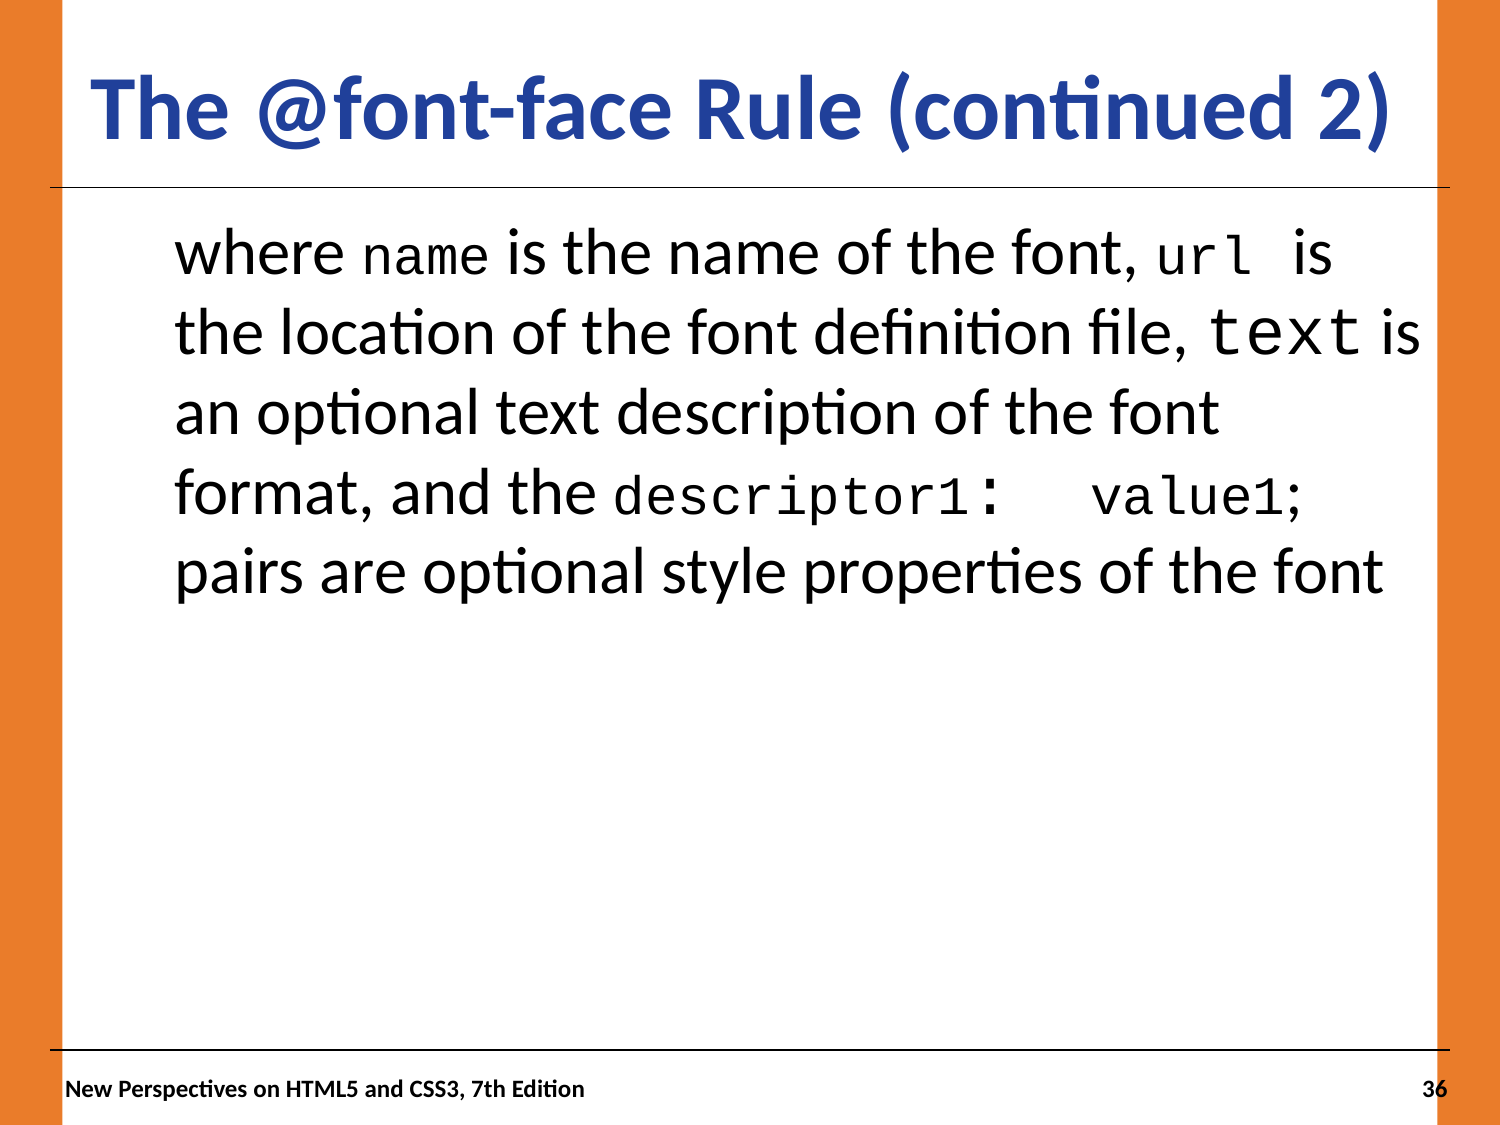

# The @font-face Rule (continued 2)
where name is the name of the font, url is the location of the font definition file, text is an optional text description of the font format, and the descriptor1:  value1; pairs are optional style properties of the font
New Perspectives on HTML5 and CSS3, 7th Edition
36